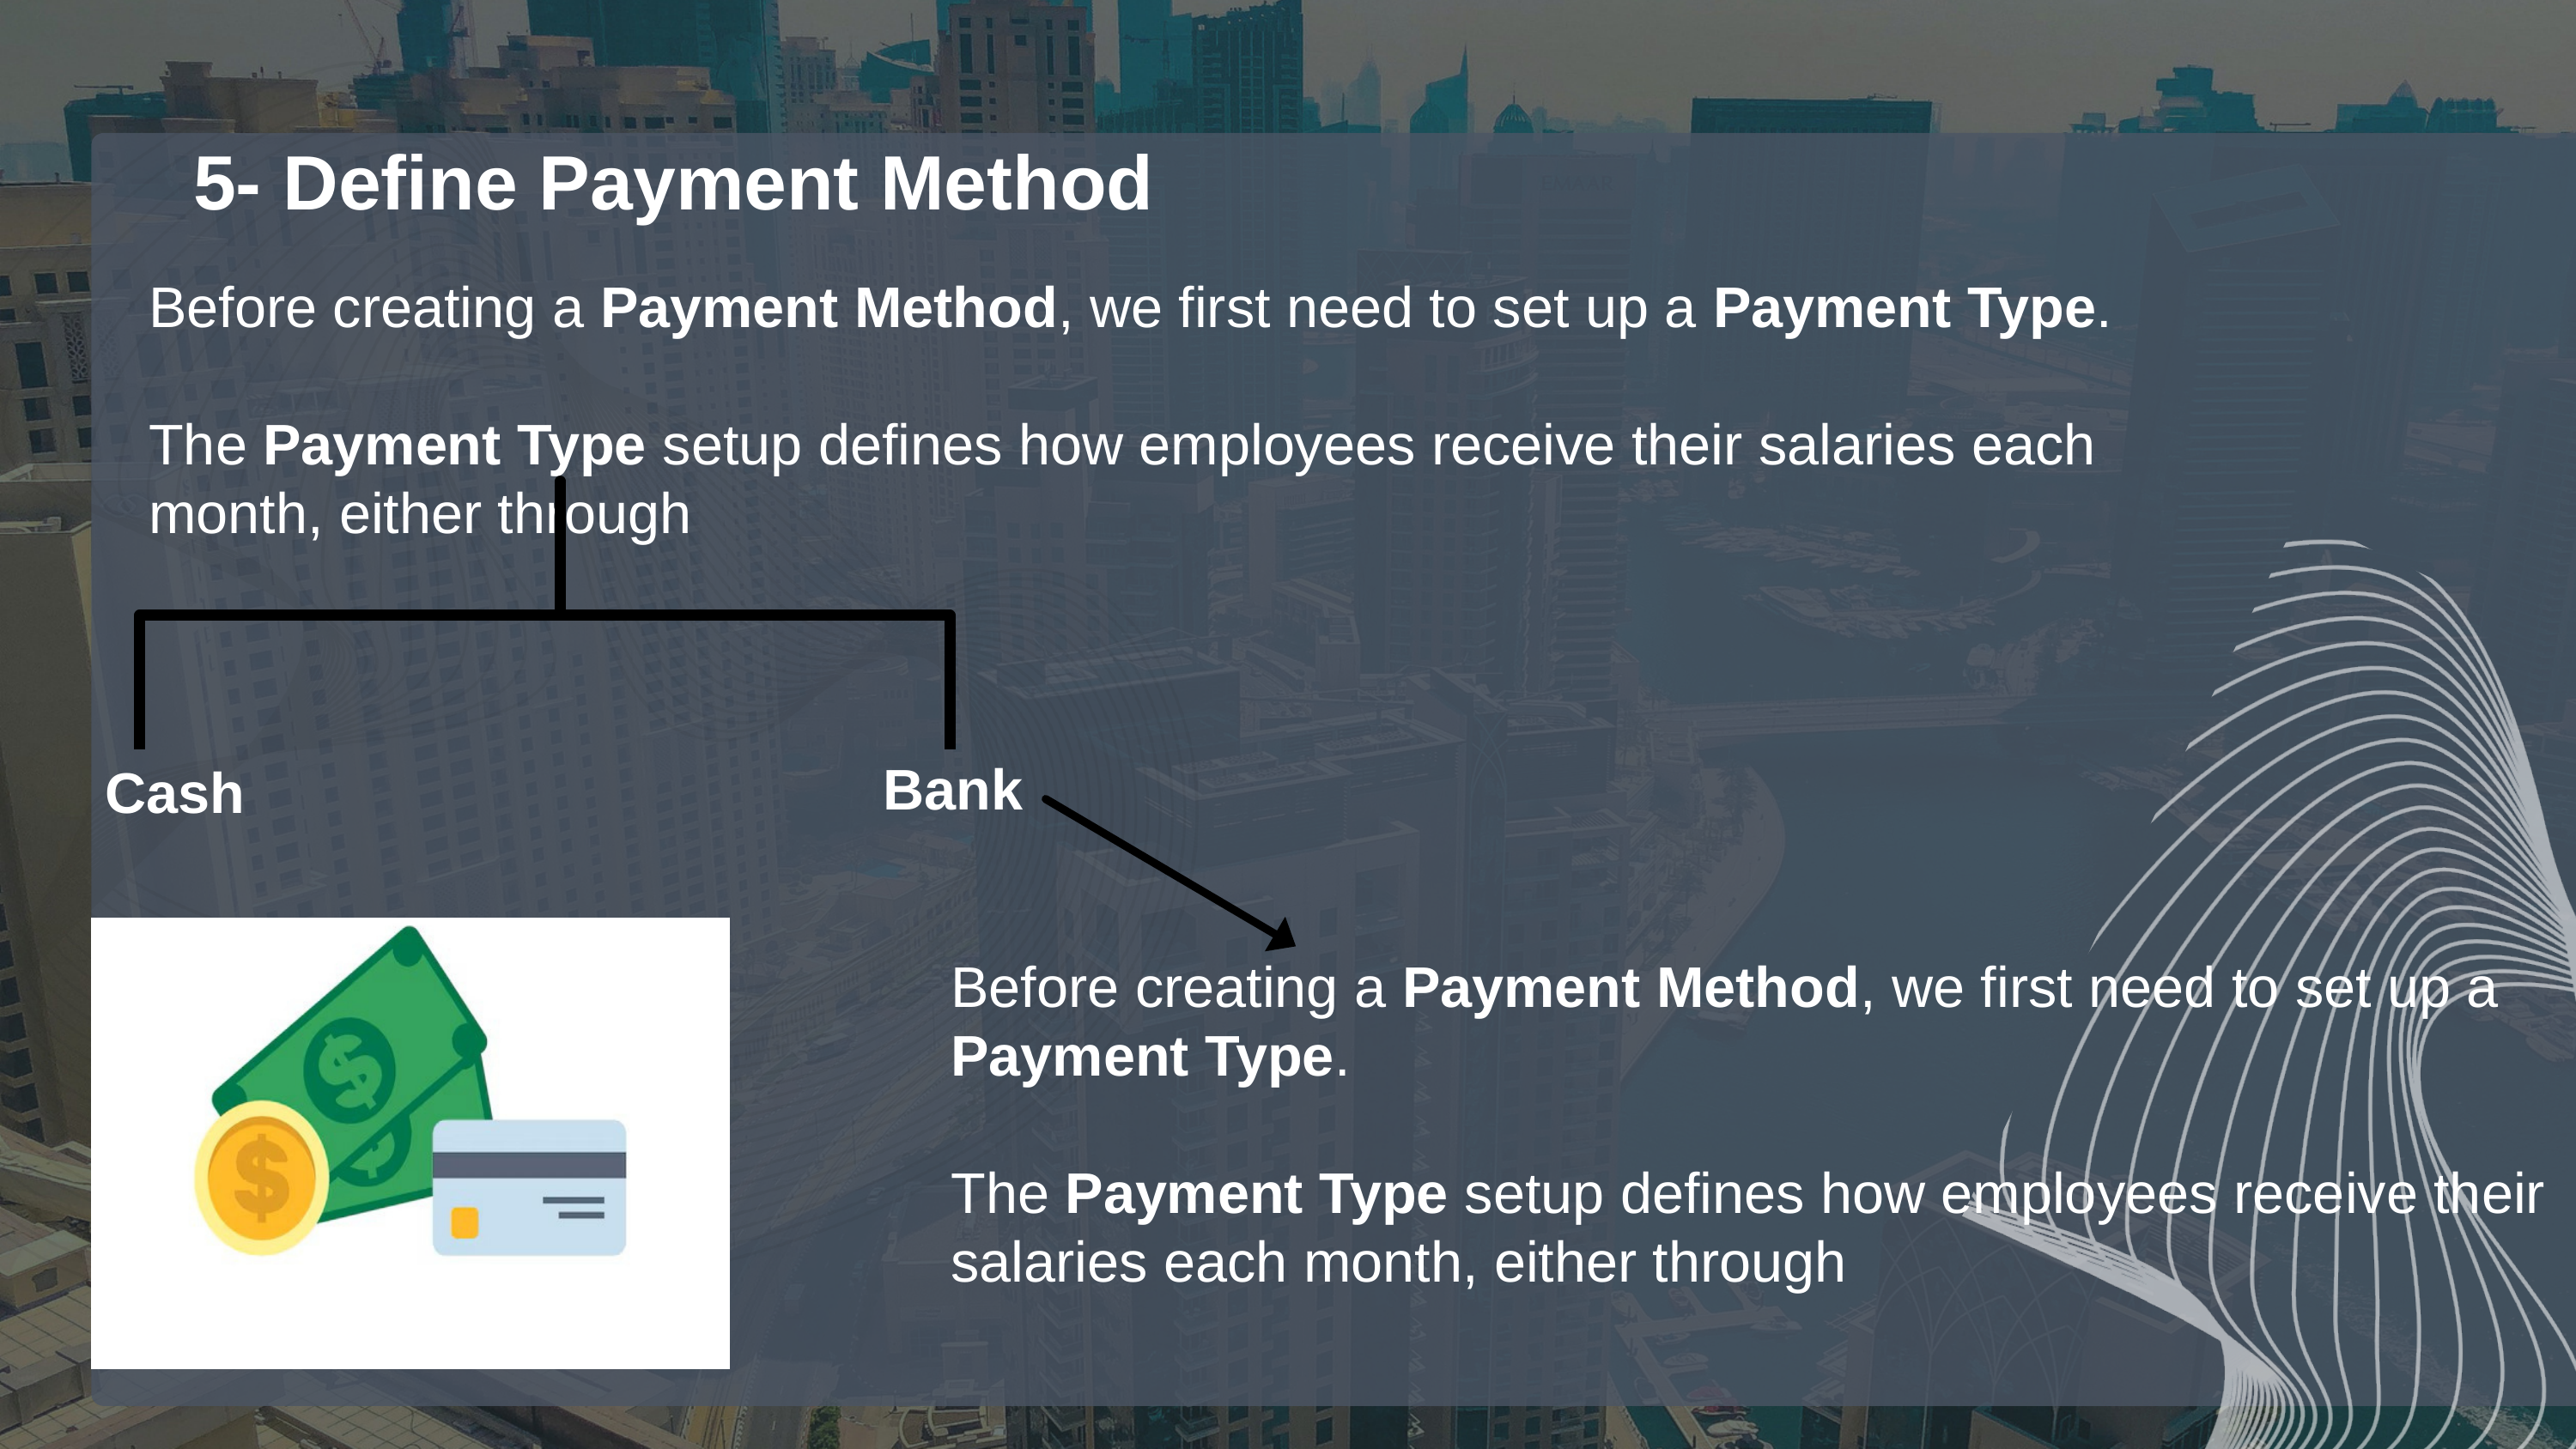

5- Define Payment Method

Before creating a Payment Method, we first need to set up a Payment Type.

The Payment Type setup defines how employees receive their salaries each month, either through

Bank
Cash

Before creating a Payment Method, we first need to set up a Payment Type.

The Payment Type setup defines how employees receive their salaries each month, either through